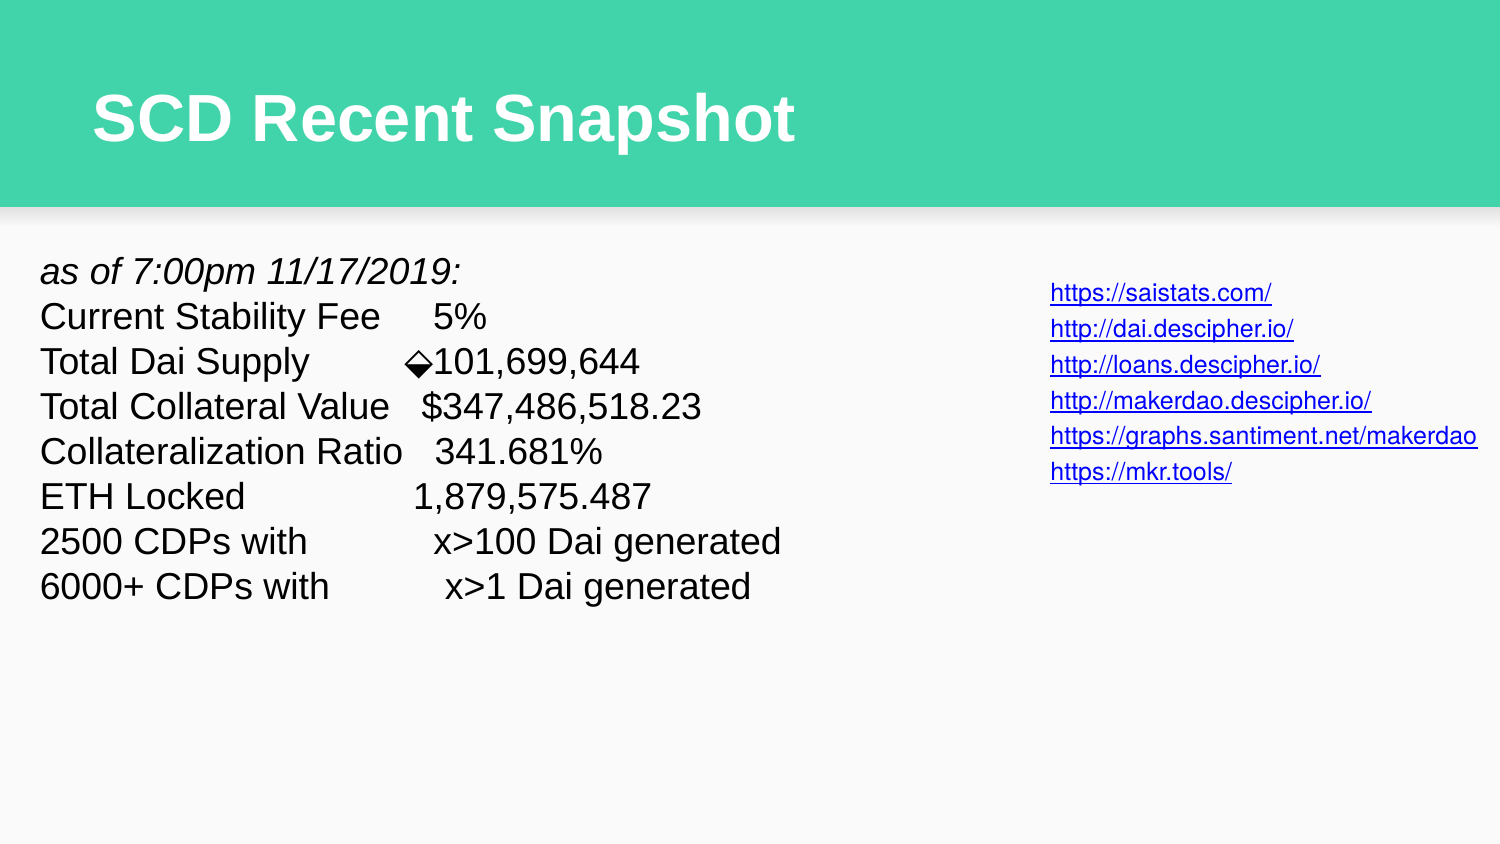

# SCD Recent Snapshot

as of 7:00pm 11/17/2019:
Current Stability Fee     5%
Total Dai Supply         ⬙101,699,644
Total Collateral Value   $347,486,518.23
Collateralization Ratio   341.681%
ETH Locked                1,879,575.487
2500 CDPs with            x>100 Dai generated
6000+ CDPs with           x>1 Dai generated

https://saistats.com/
http://dai.descipher.io/
http://loans.descipher.io/
http://makerdao.descipher.io/
https://graphs.santiment.net/makerdao
https://mkr.tools/